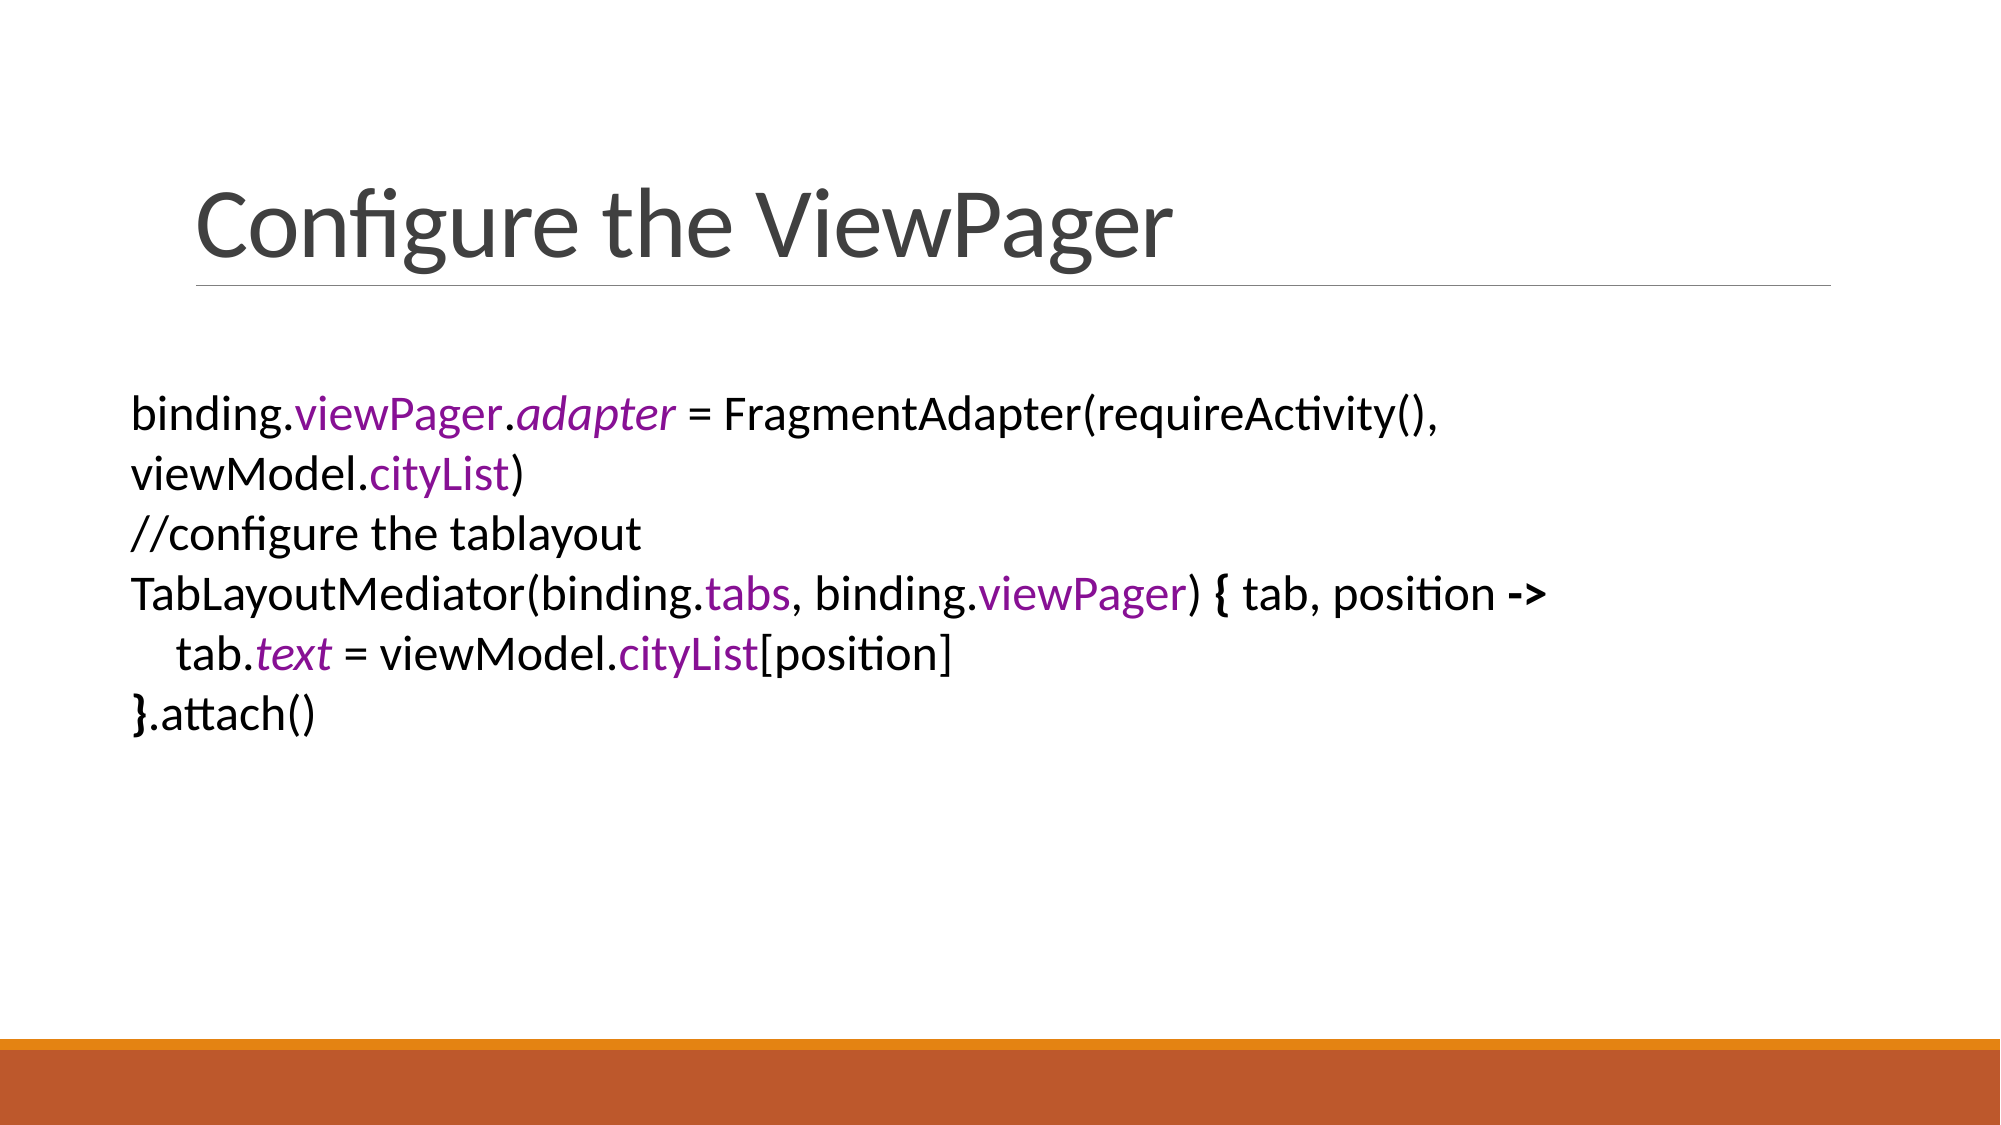

# Configure the ViewPager
binding.viewPager.adapter = FragmentAdapter(requireActivity(), viewModel.cityList)
//configure the tablayout
TabLayoutMediator(binding.tabs, binding.viewPager) { tab, position ->
    tab.text = viewModel.cityList[position]
}.attach()